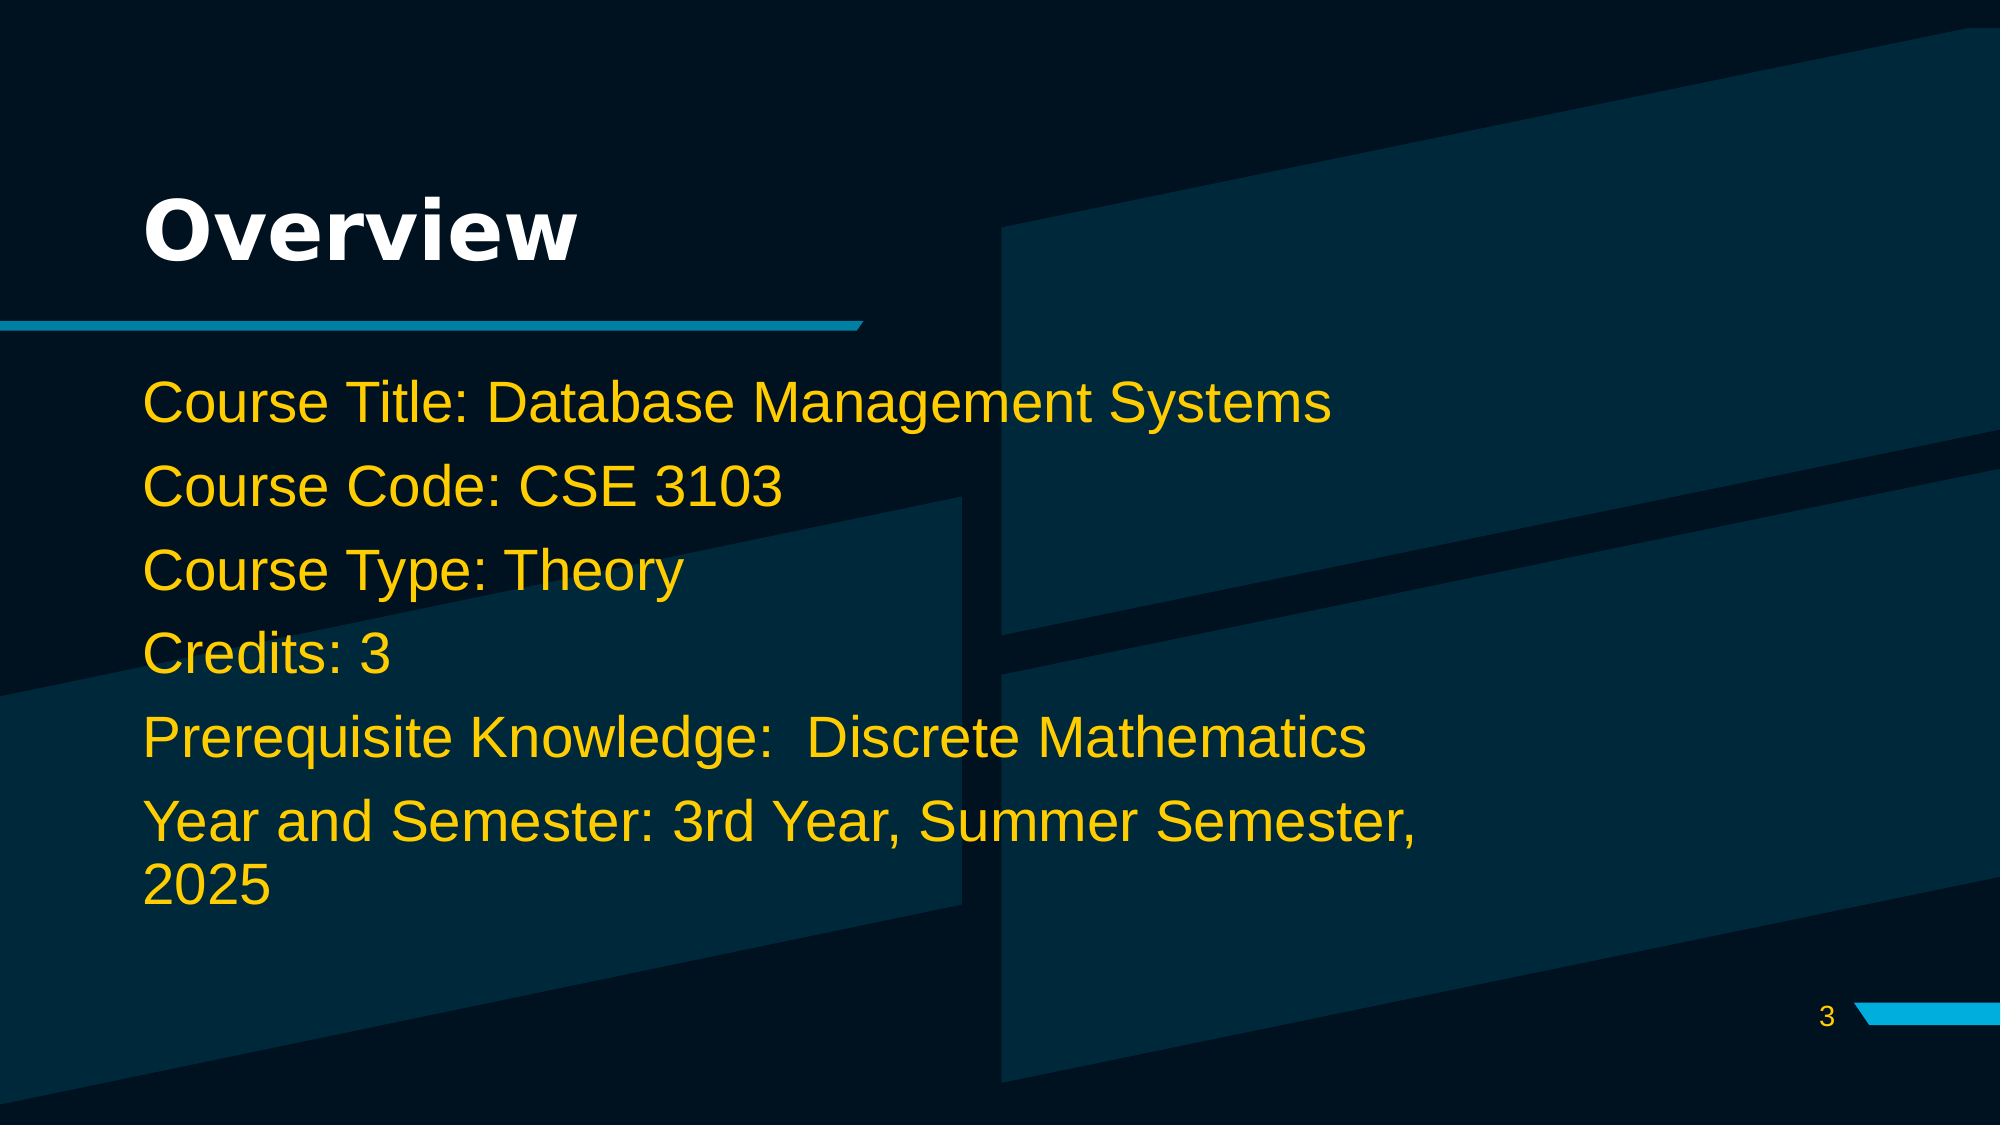

# Overview
Course Title: Database Management Systems
Course Code: CSE 3103
Course Type: Theory
Credits: 3
Prerequisite Knowledge:  Discrete Mathematics
Year and Semester: 3rd Year, Summer Semester, 2025

3